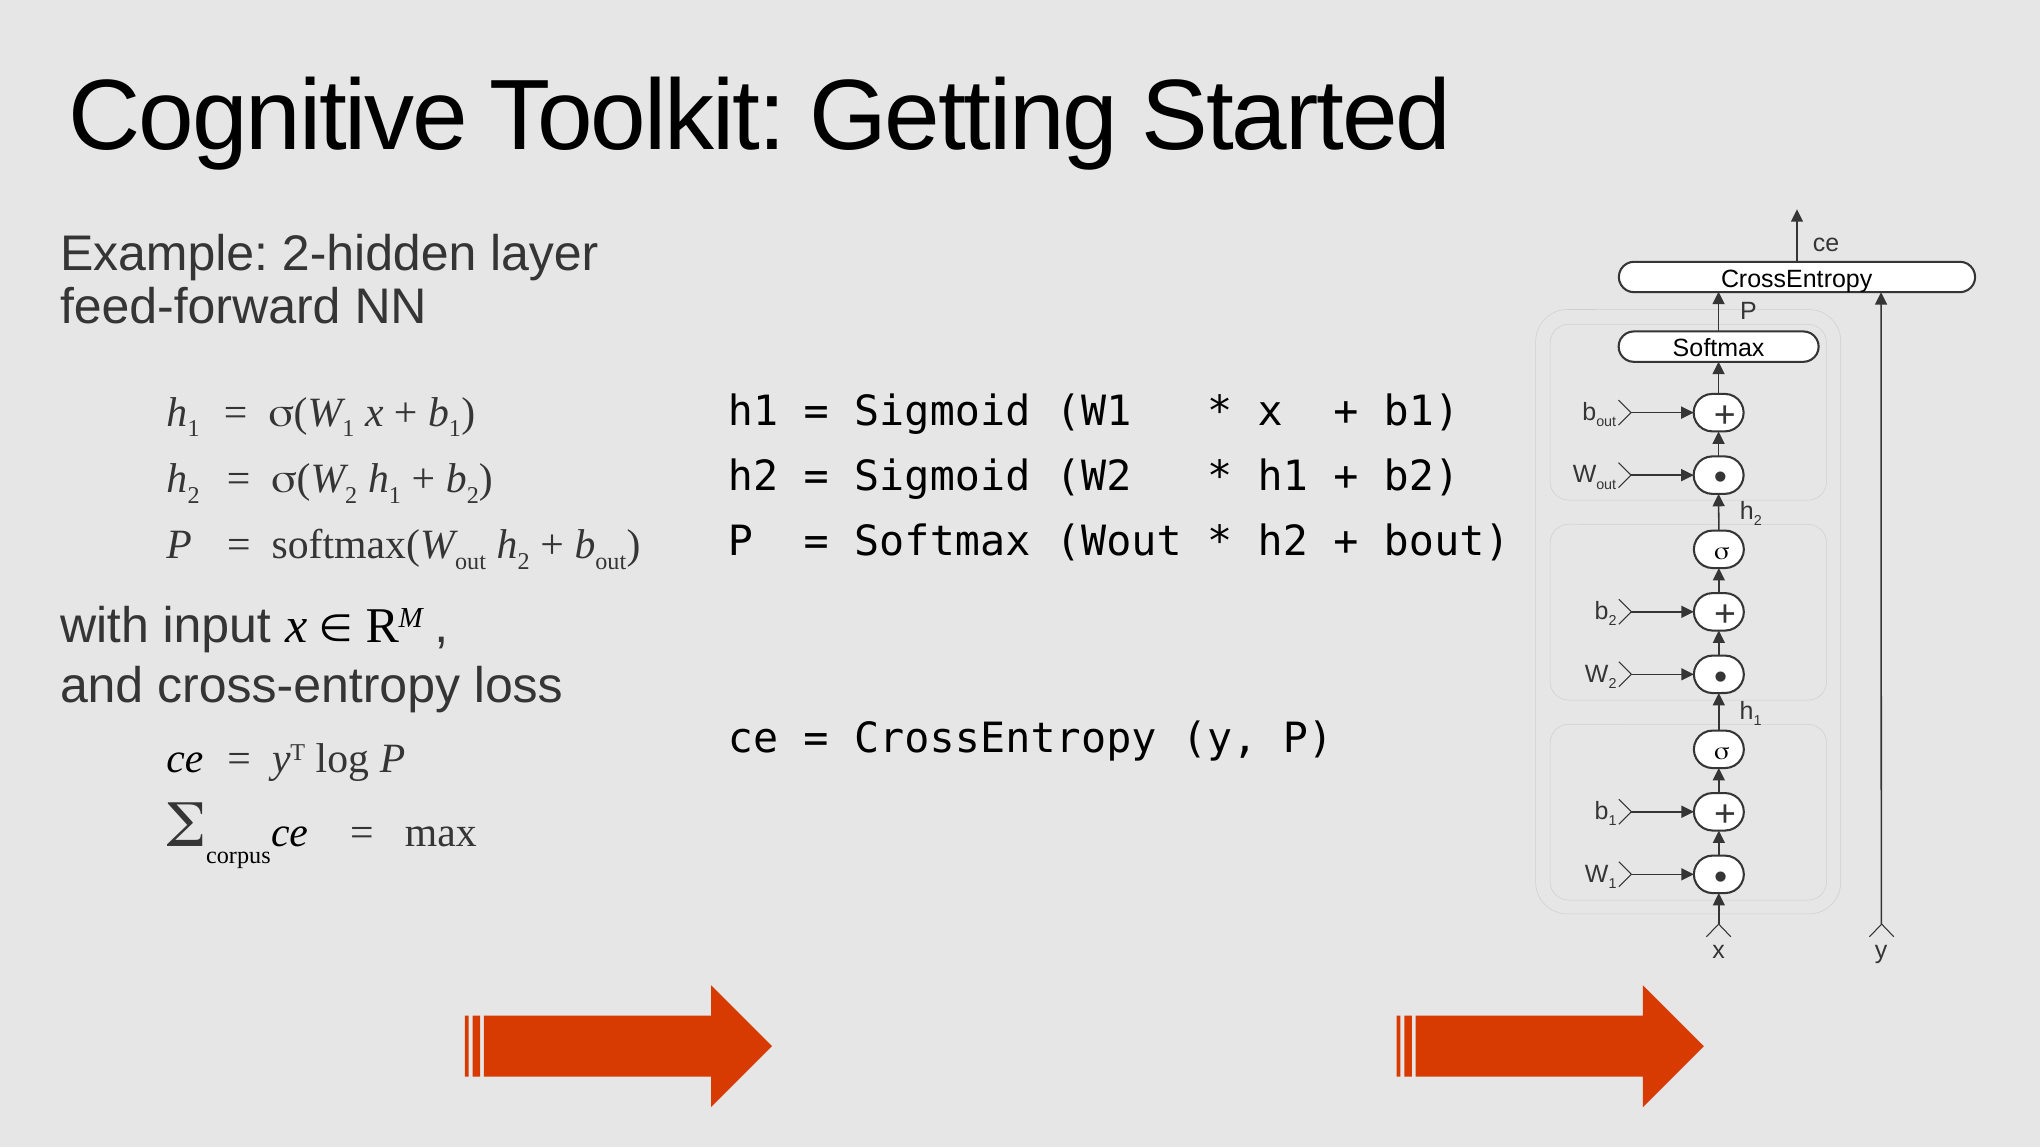

# Cognitive Toolkit: Getting Started
ce
CrossEntropy
P

Softmax
bout
+
Wout
•
h2

σ
b2
+
W2
•
h1

σ
b1
+
W1
•
x
y
Example: 2-hidden layer
feed-forward NN

   h1  =  σ(W1 x + b1)
   h2  =  σ(W2 h1 + b2)
   P   =  softmax(Wout h2 + bout)

with input x ∈ RM ,
and cross-entropy loss

   ce    =  yT log P
   Σcorpusce  =   max
h1 = Sigmoid (W1   * x  + b1)
h2 = Sigmoid (W2   * h1 + b2)
P  = Softmax (Wout * h2 + bout)
ce = CrossEntropy (y, P)